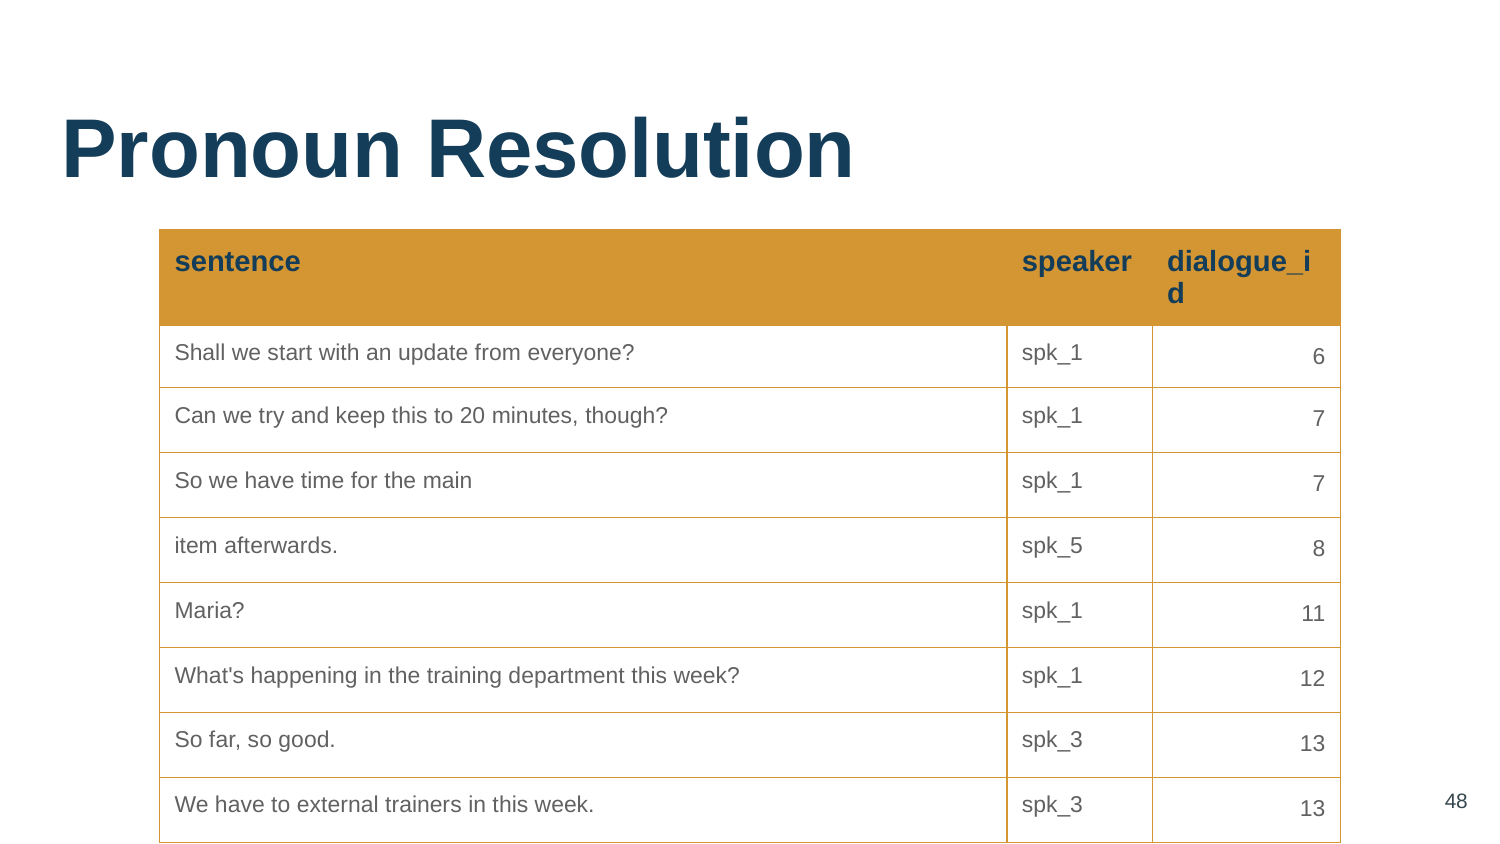

# Pronoun Resolution
| sentence | speaker | dialogue\_id |
| --- | --- | --- |
| Shall we start with an update from everyone? | spk\_1 | 6 |
| Can we try and keep this to 20 minutes, though? | spk\_1 | 7 |
| So we have time for the main | spk\_1 | 7 |
| item afterwards. | spk\_5 | 8 |
| Maria? | spk\_1 | 11 |
| What's happening in the training department this week? | spk\_1 | 12 |
| So far, so good. | spk\_3 | 13 |
| We have to external trainers in this week. | spk\_3 | 13 |
48